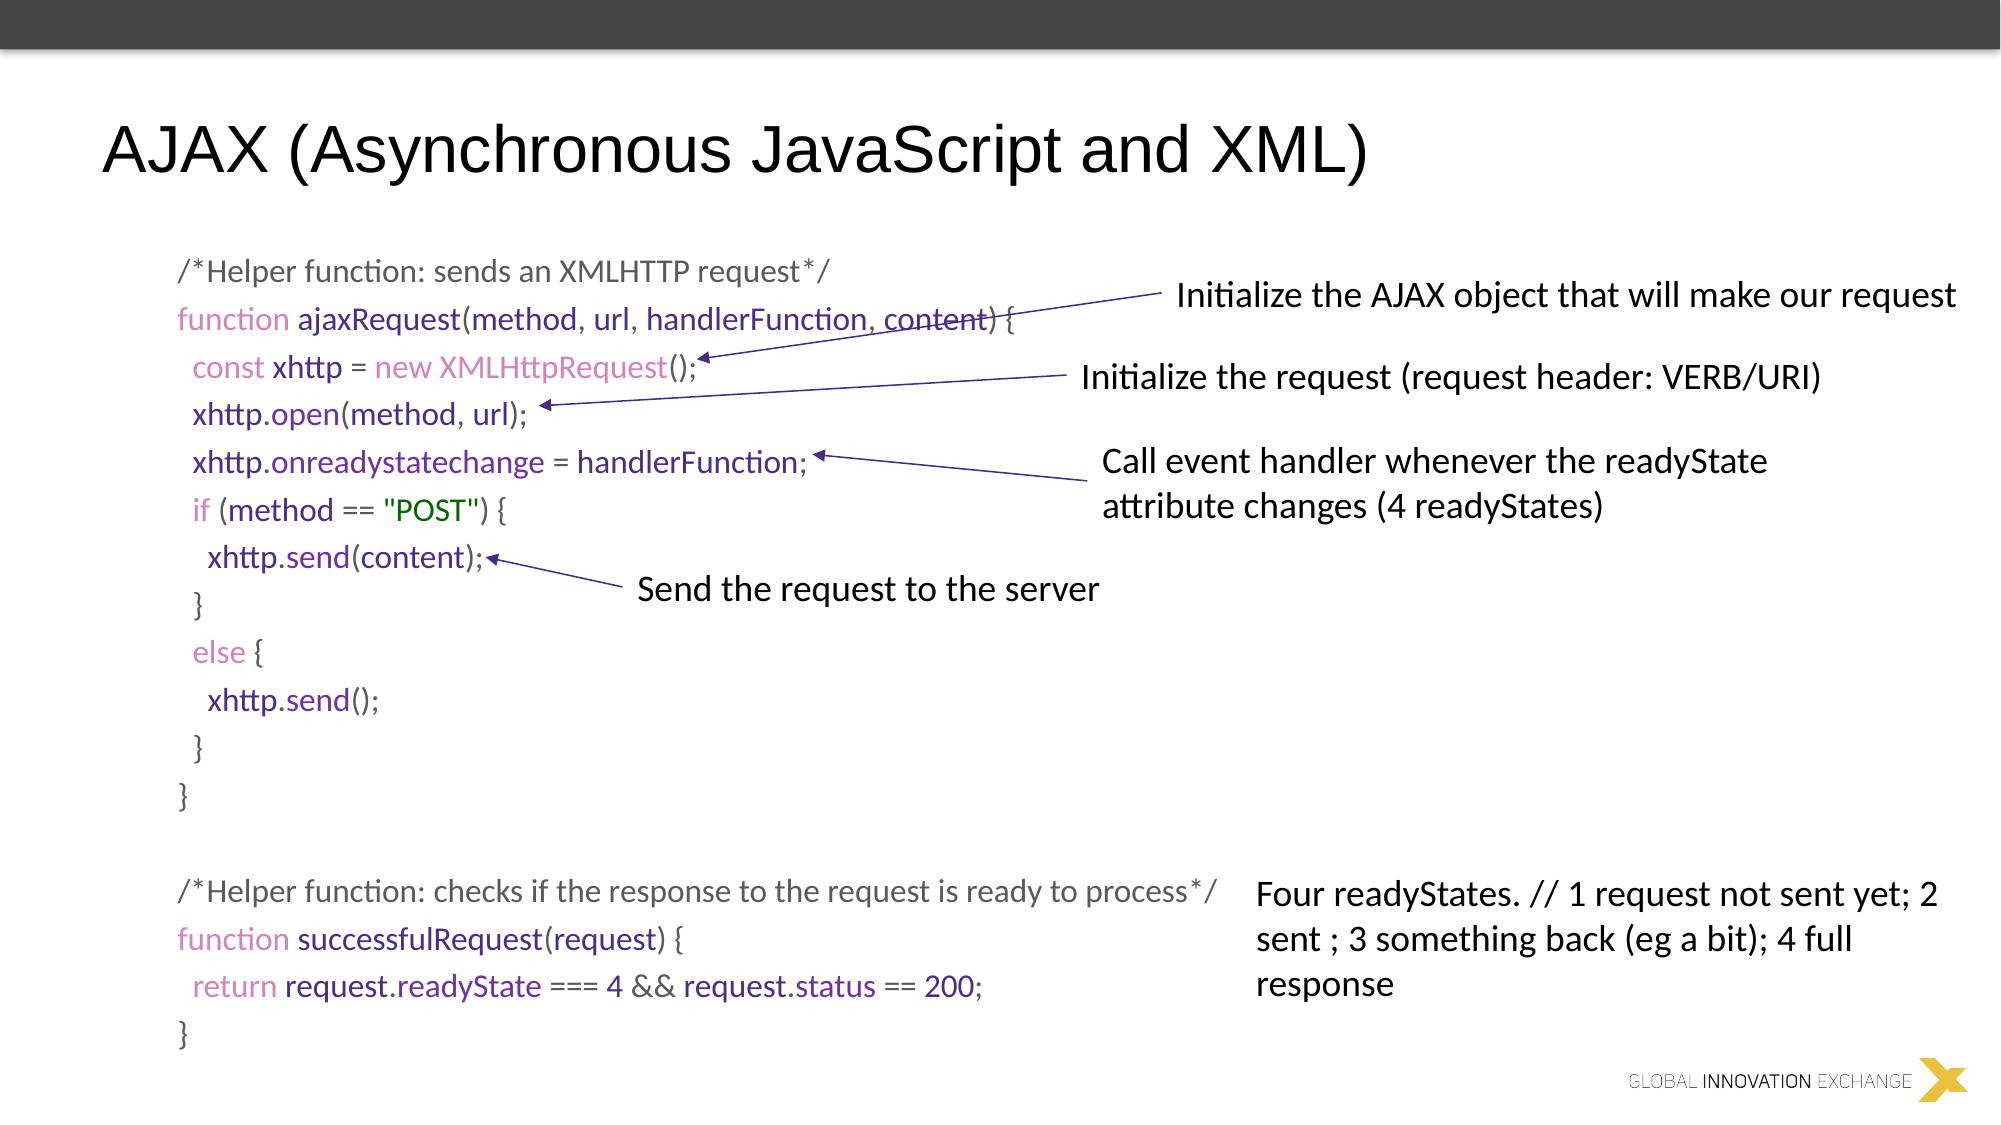

AJAX (Asynchronous JavaScript and XML)

/*Helper function: sends an XMLHTTP request*/
function ajaxRequest(method, url, handlerFunction, content) {
  const xhttp = new XMLHttpRequest();
  xhttp.open(method, url);
  xhttp.onreadystatechange = handlerFunction;
  if (method == "POST") {
    xhttp.send(content);
  }
  else {
    xhttp.send();
  }
}

/*Helper function: checks if the response to the request is ready to process*/
function successfulRequest(request) {
  return request.readyState === 4 && request.status == 200;
}
Initialize the AJAX object that will make our request
Initialize the request (request header: VERB/URI)
Call event handler whenever the readyState attribute changes (4 readyStates)
Send the request to the server
Four readyStates. // 1 request not sent yet; 2 sent ; 3 something back (eg a bit); 4 full response